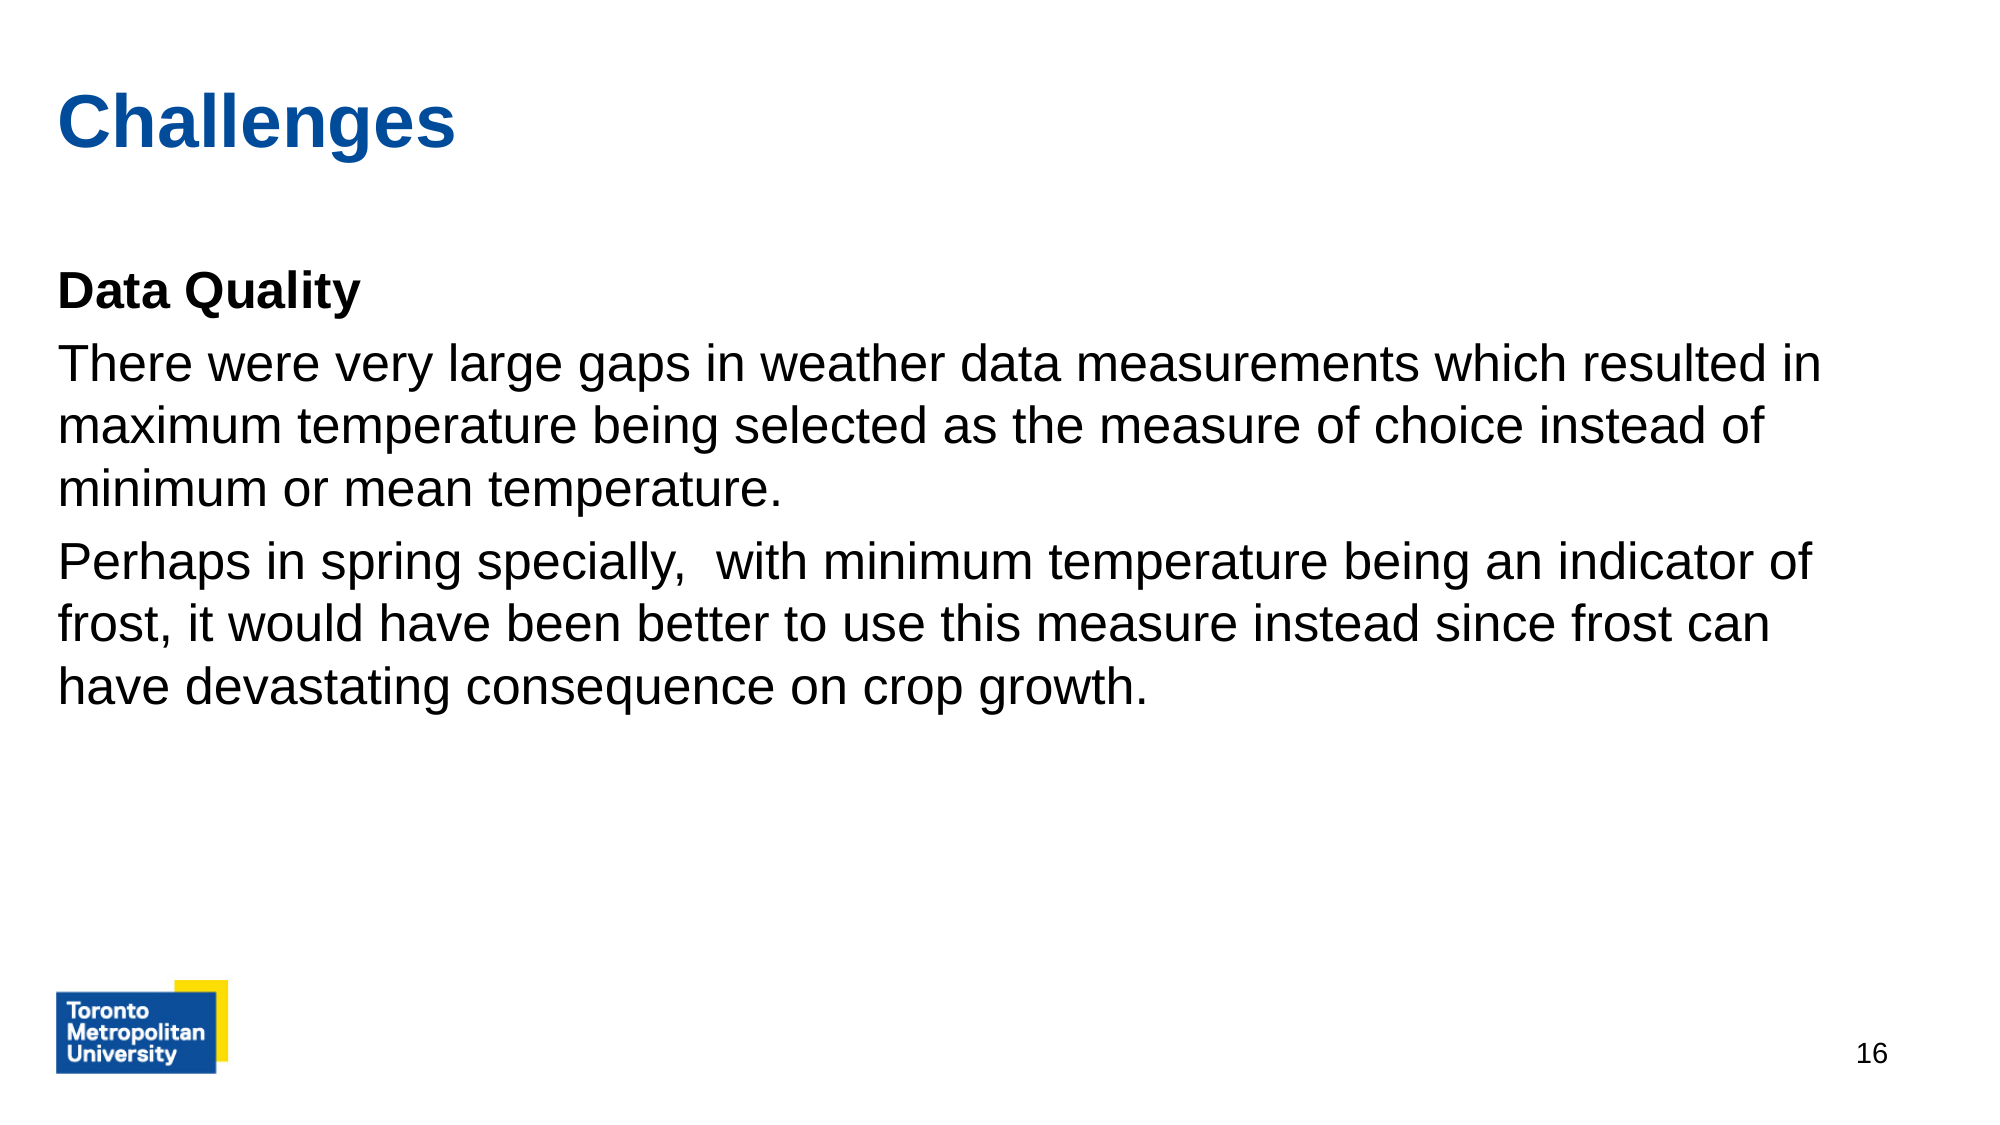

# Challenges
Data Quality
There were very large gaps in weather data measurements which resulted in maximum temperature being selected as the measure of choice instead of minimum or mean temperature.
Perhaps in spring specially,  with minimum temperature being an indicator of frost, it would have been better to use this measure instead since frost can have devastating consequence on crop growth.
16